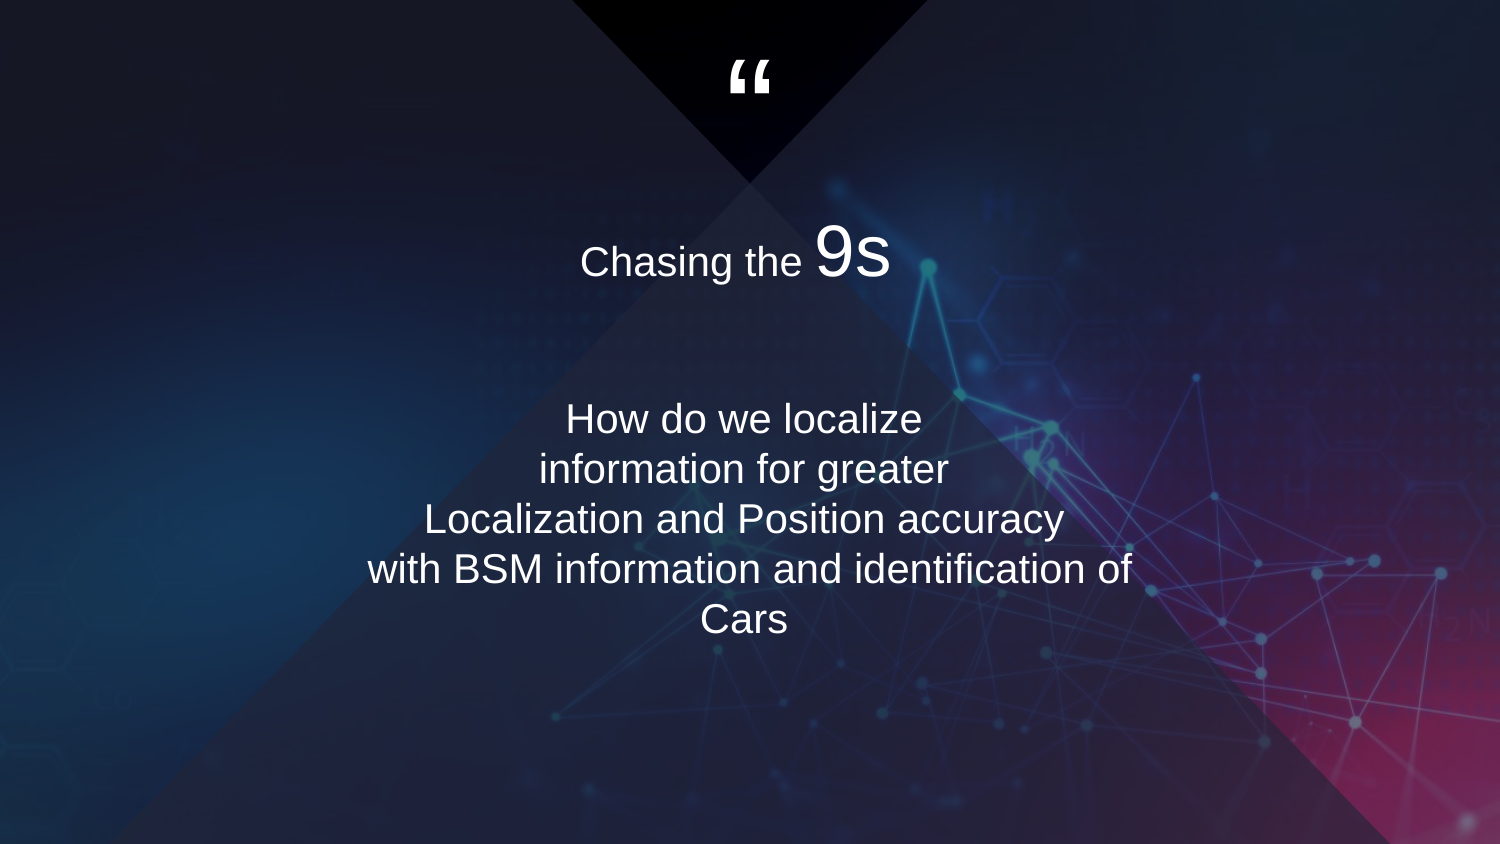

Chasing the 9s

How do we localize
information for greater
Localization and Position accuracy
with BSM information and identification of Cars